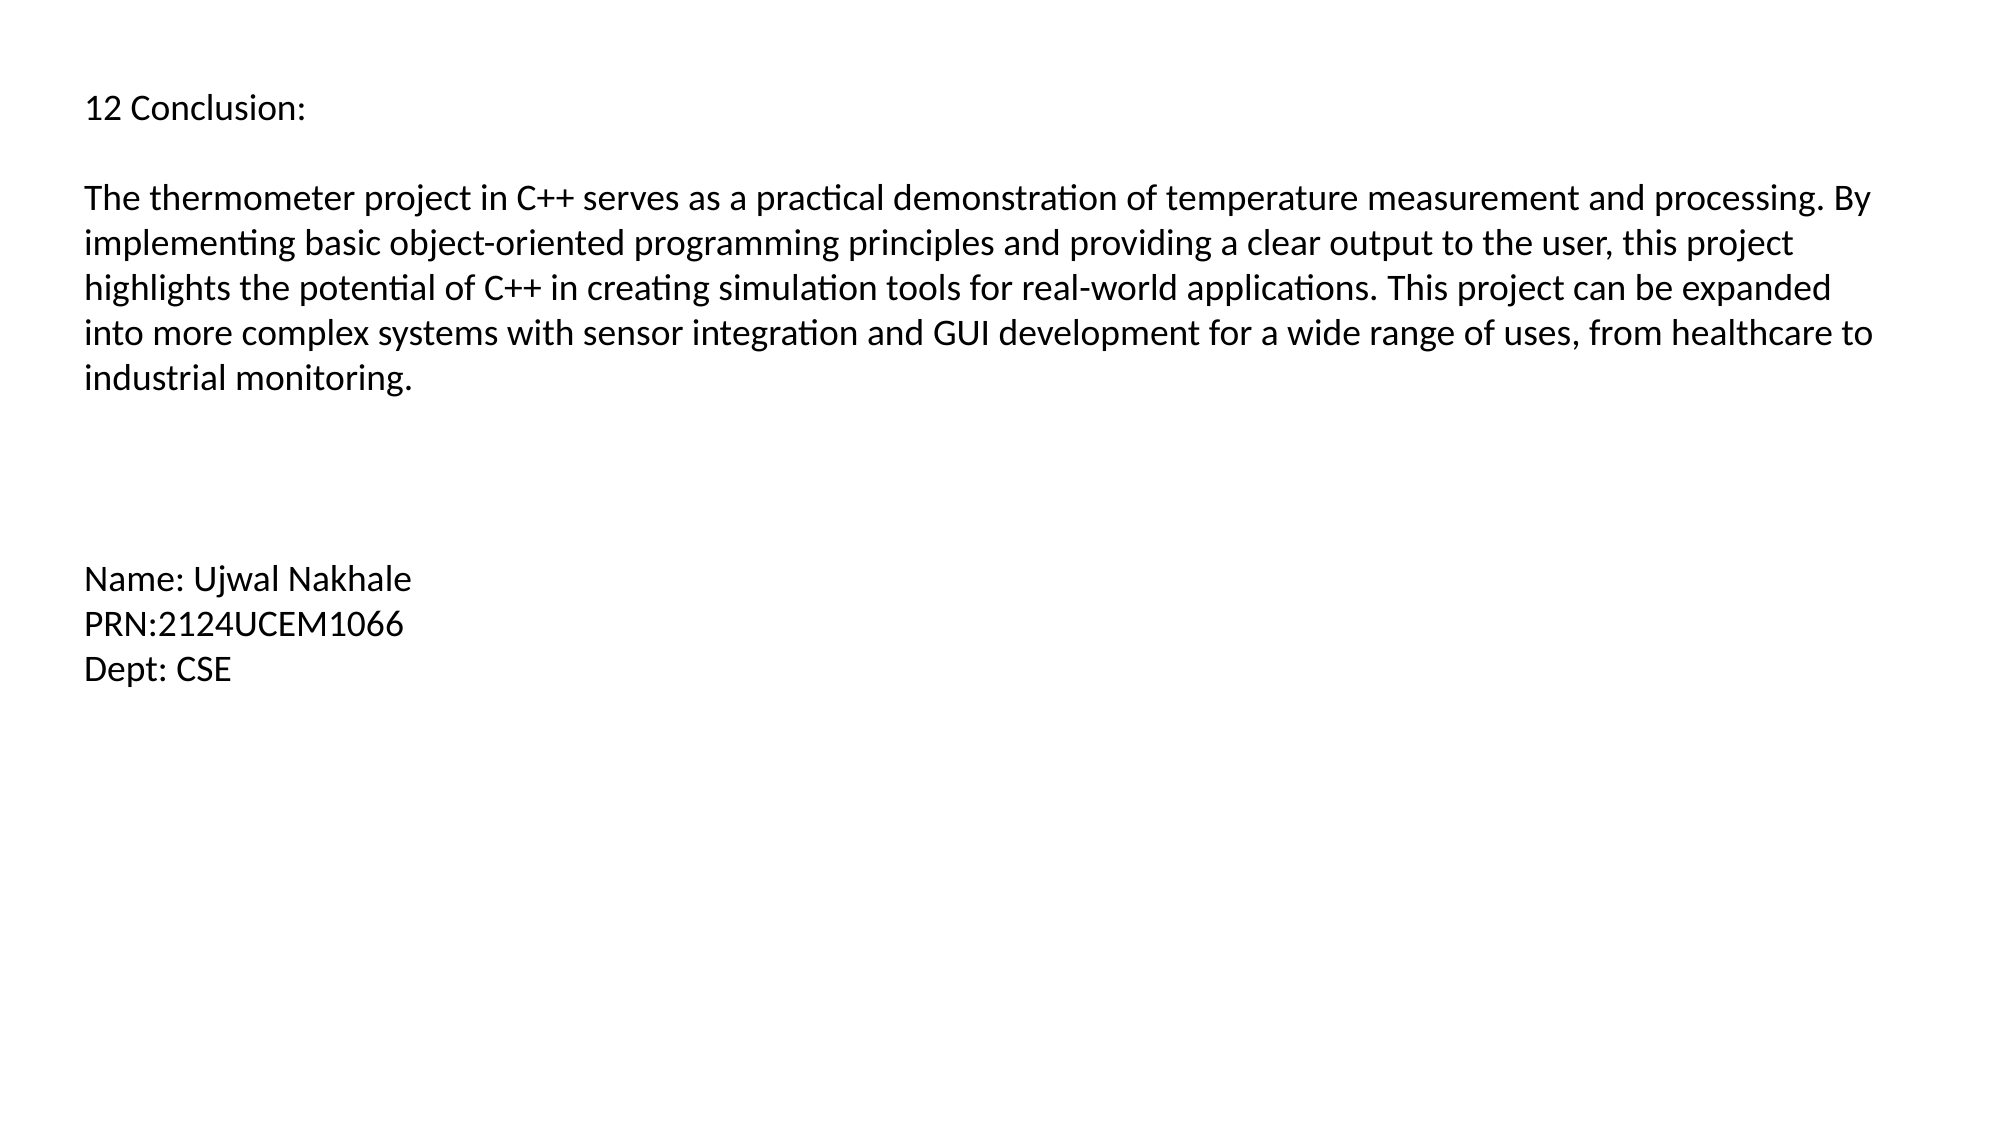

12 Conclusion:

The thermometer project in C++ serves as a practical demonstration of temperature measurement and processing. By implementing basic object-oriented programming principles and providing a clear output to the user, this project highlights the potential of C++ in creating simulation tools for real-world applications. This project can be expanded into more complex systems with sensor integration and GUI development for a wide range of uses, from healthcare to industrial monitoring.
Name: Ujwal Nakhale
PRN:2124UCEM1066
Dept: CSE